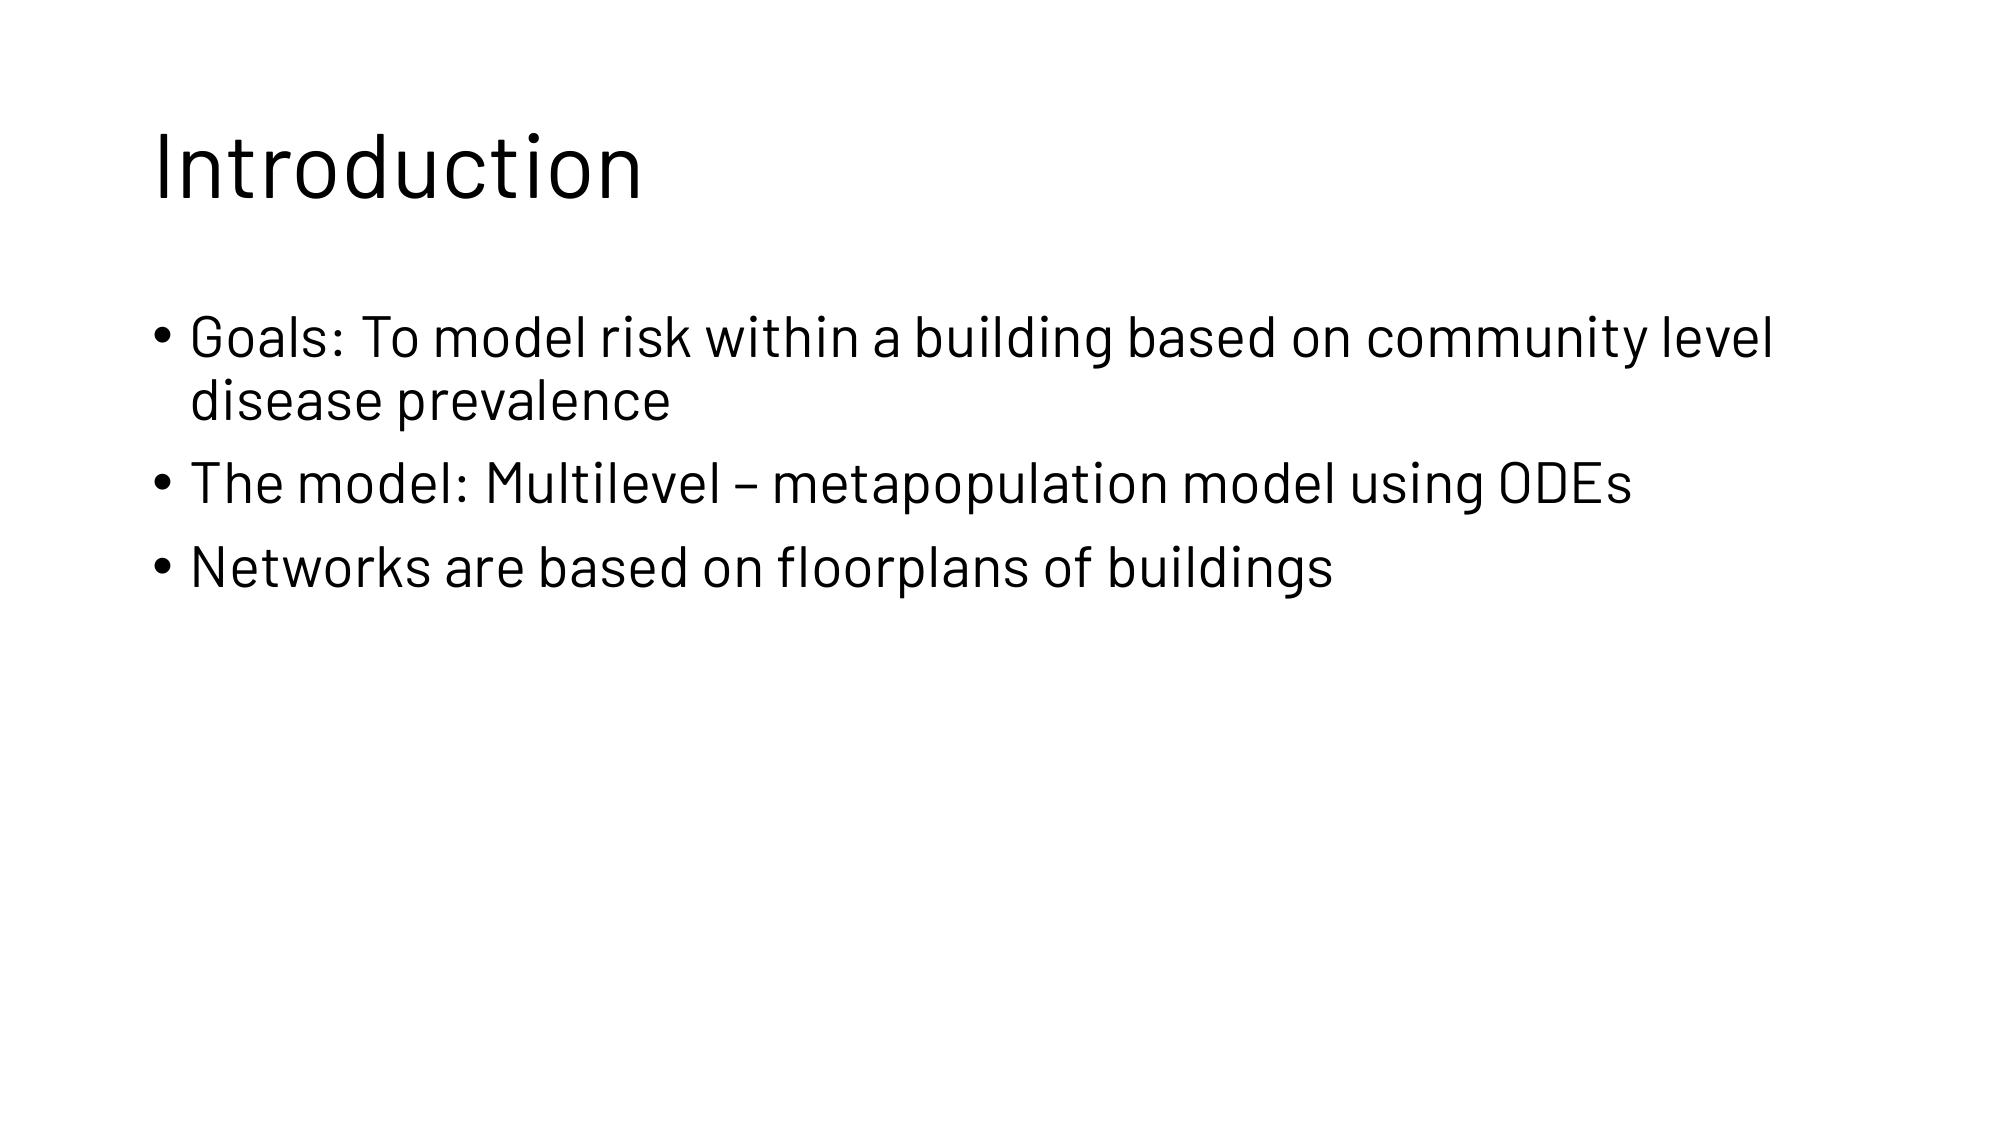

# Introduction
Goals: To model risk within a building based on community level disease prevalence
The model: Multilevel – metapopulation model using ODEs
Networks are based on floorplans of buildings